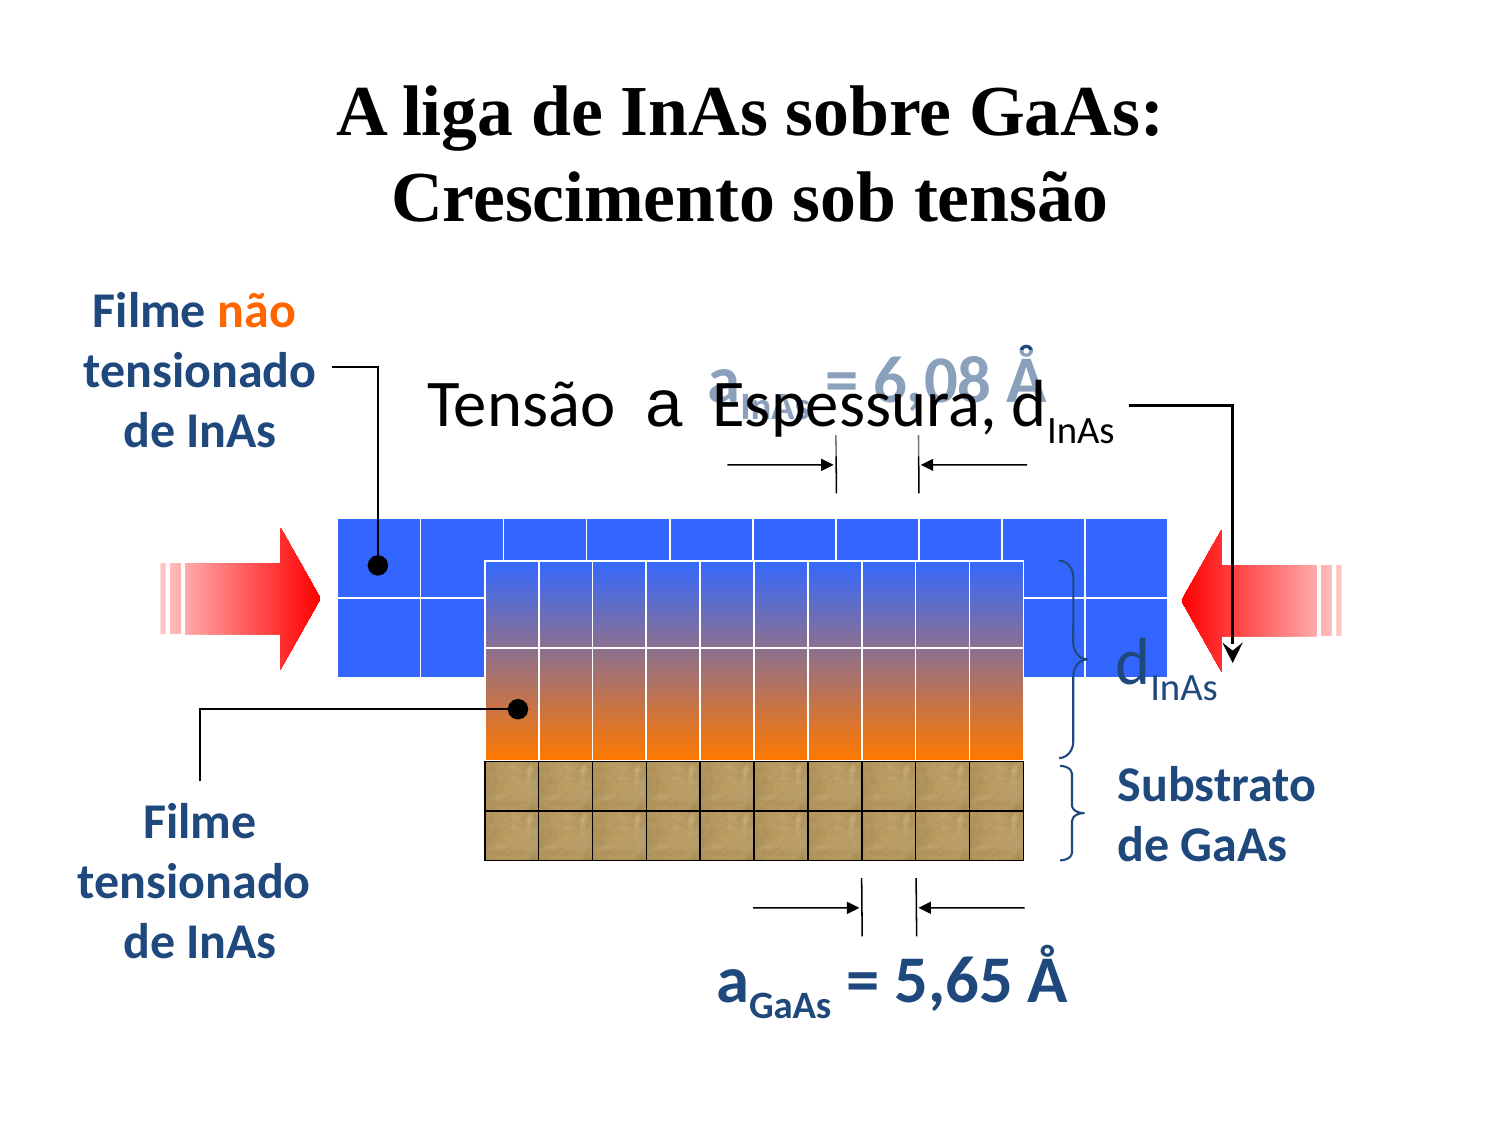

# A liga de InAs sobre GaAs: Crescimento sob tensão
Filme não
tensionado
de InAs
aInAs = 6,08 Å

Tensão  a  Espessura, dInAs

dInAs

Filme
tensionado
de InAs
Substrato
de GaAs

aGaAs = 5,65 Å